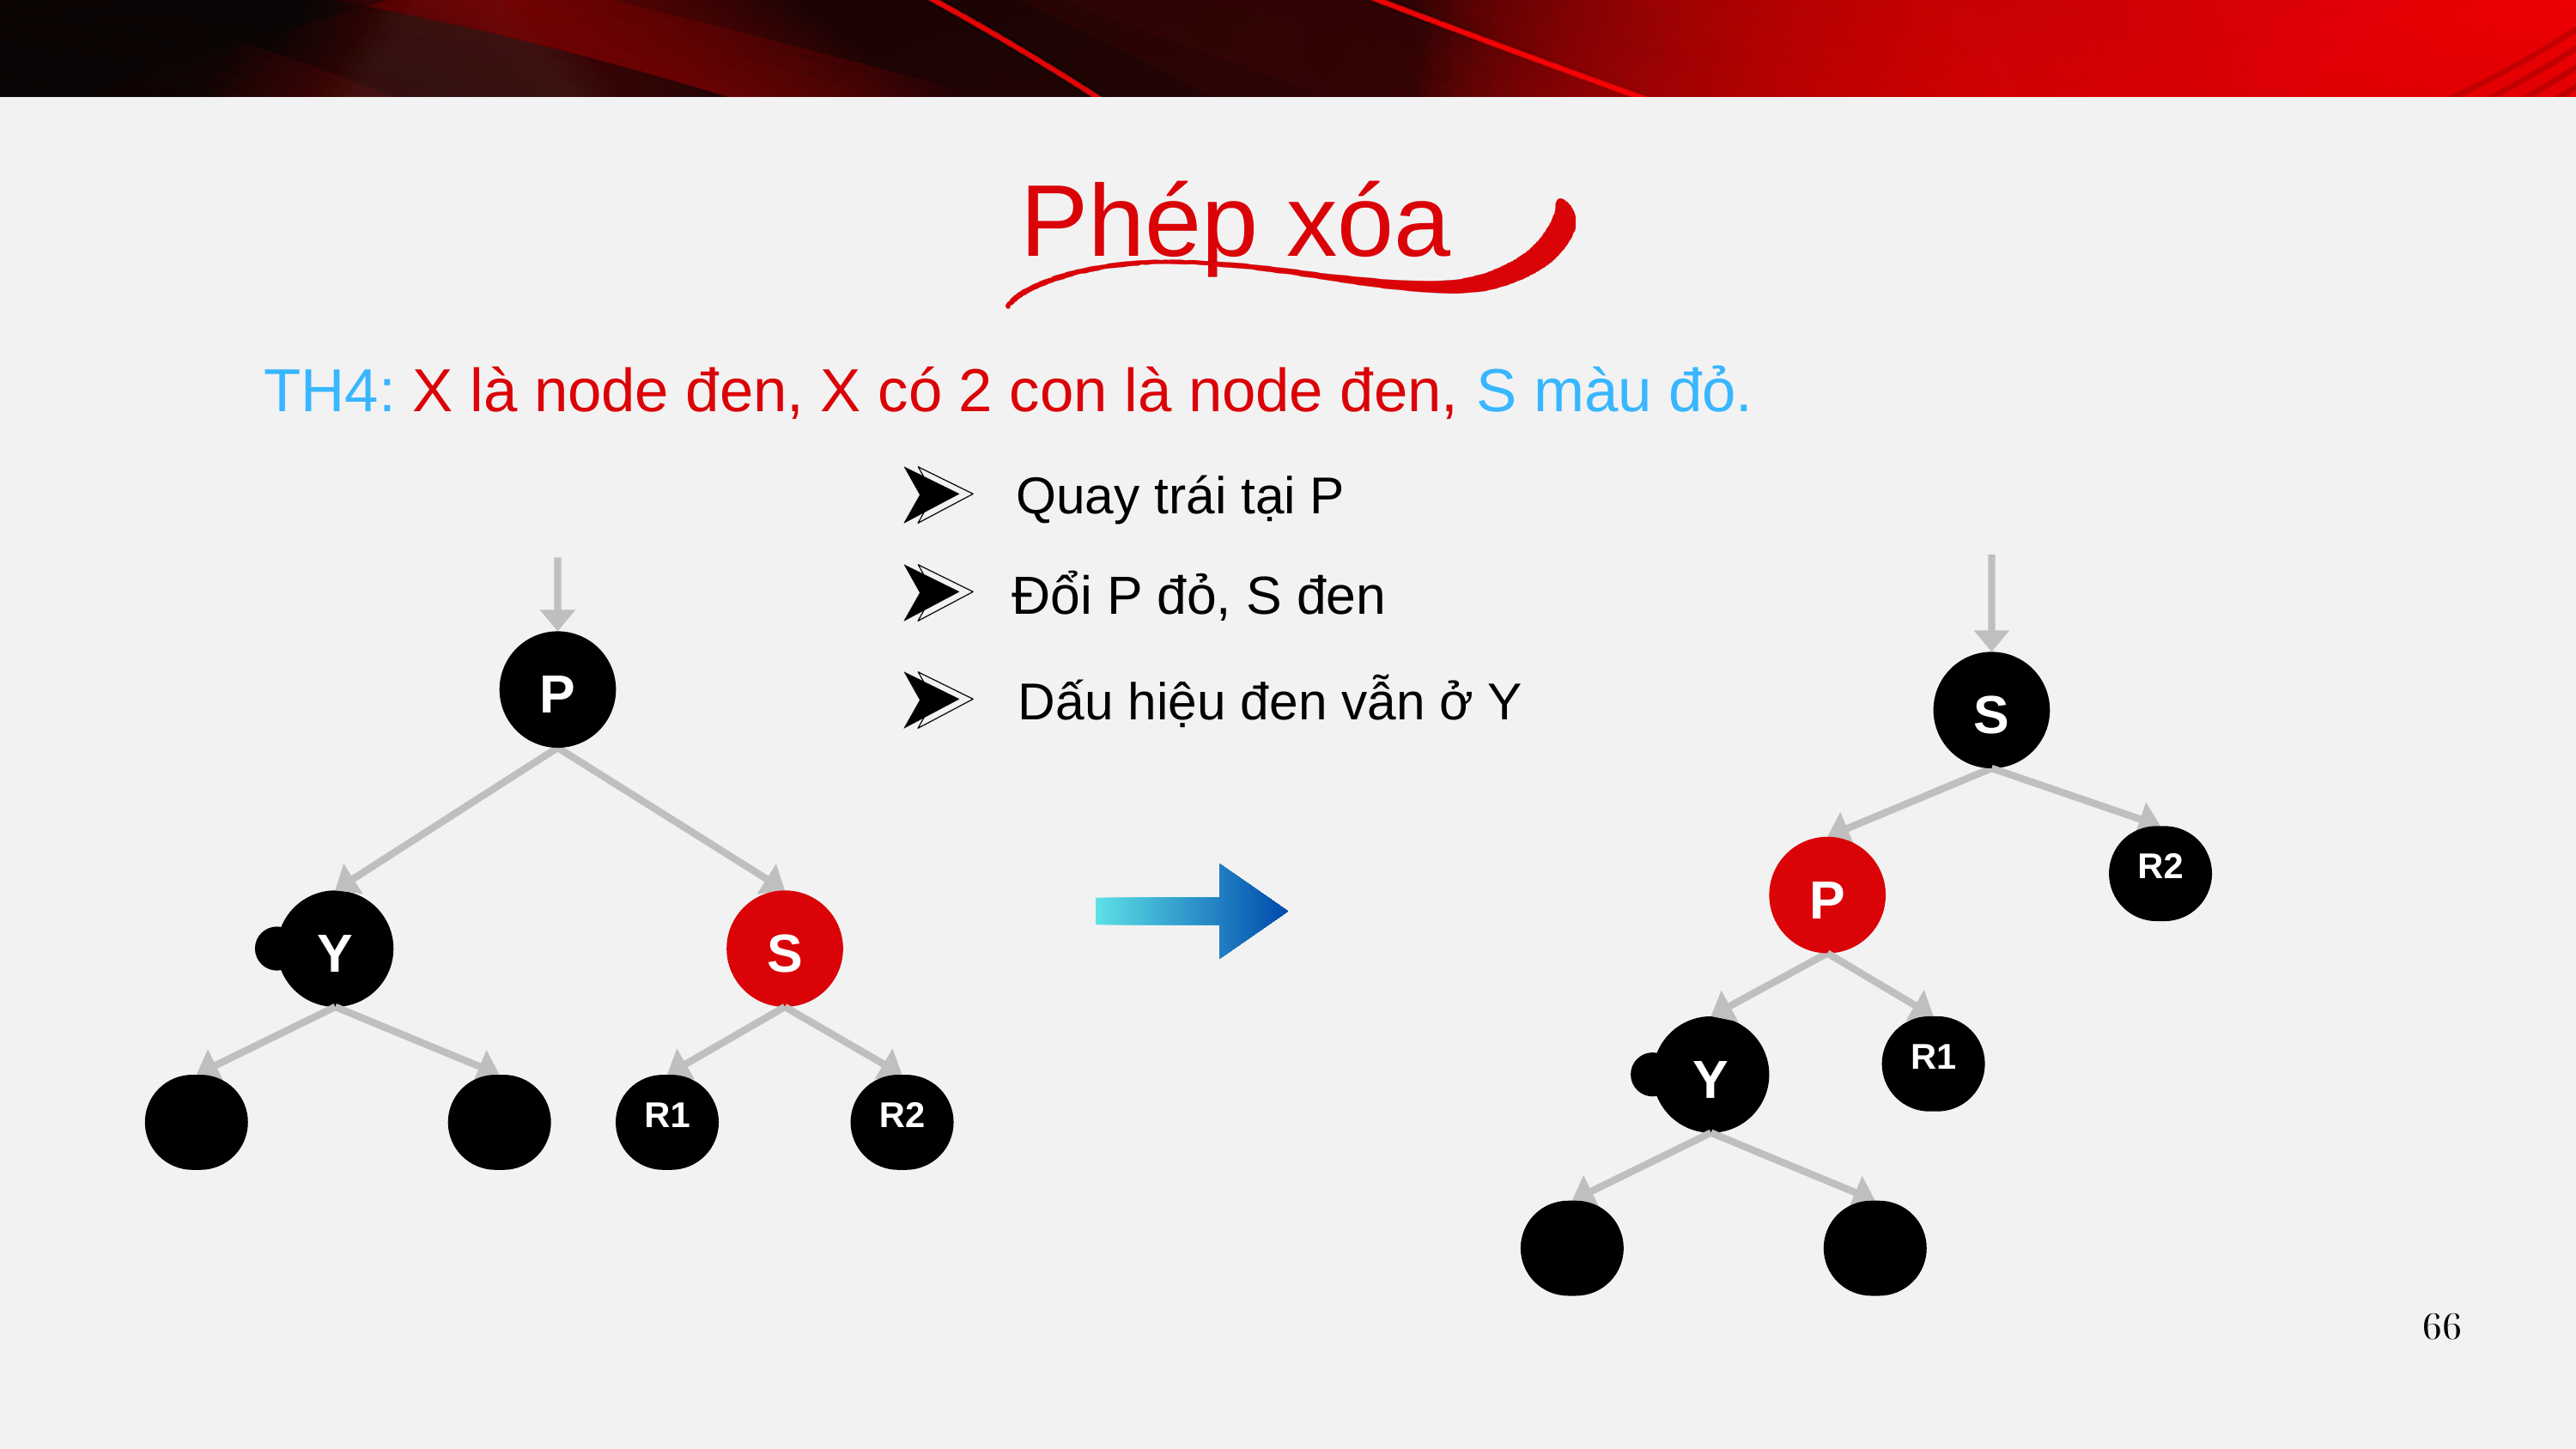

Phép xóa

TH4: X là node đen, X có 2 con là node đen, S màu đỏ.
Quay trái tại P

S

R2

P

Y

R1

P

Y

S

R1

R2
Đổi P đỏ, S đen

Dấu hiệu đen vẫn ở Y

66